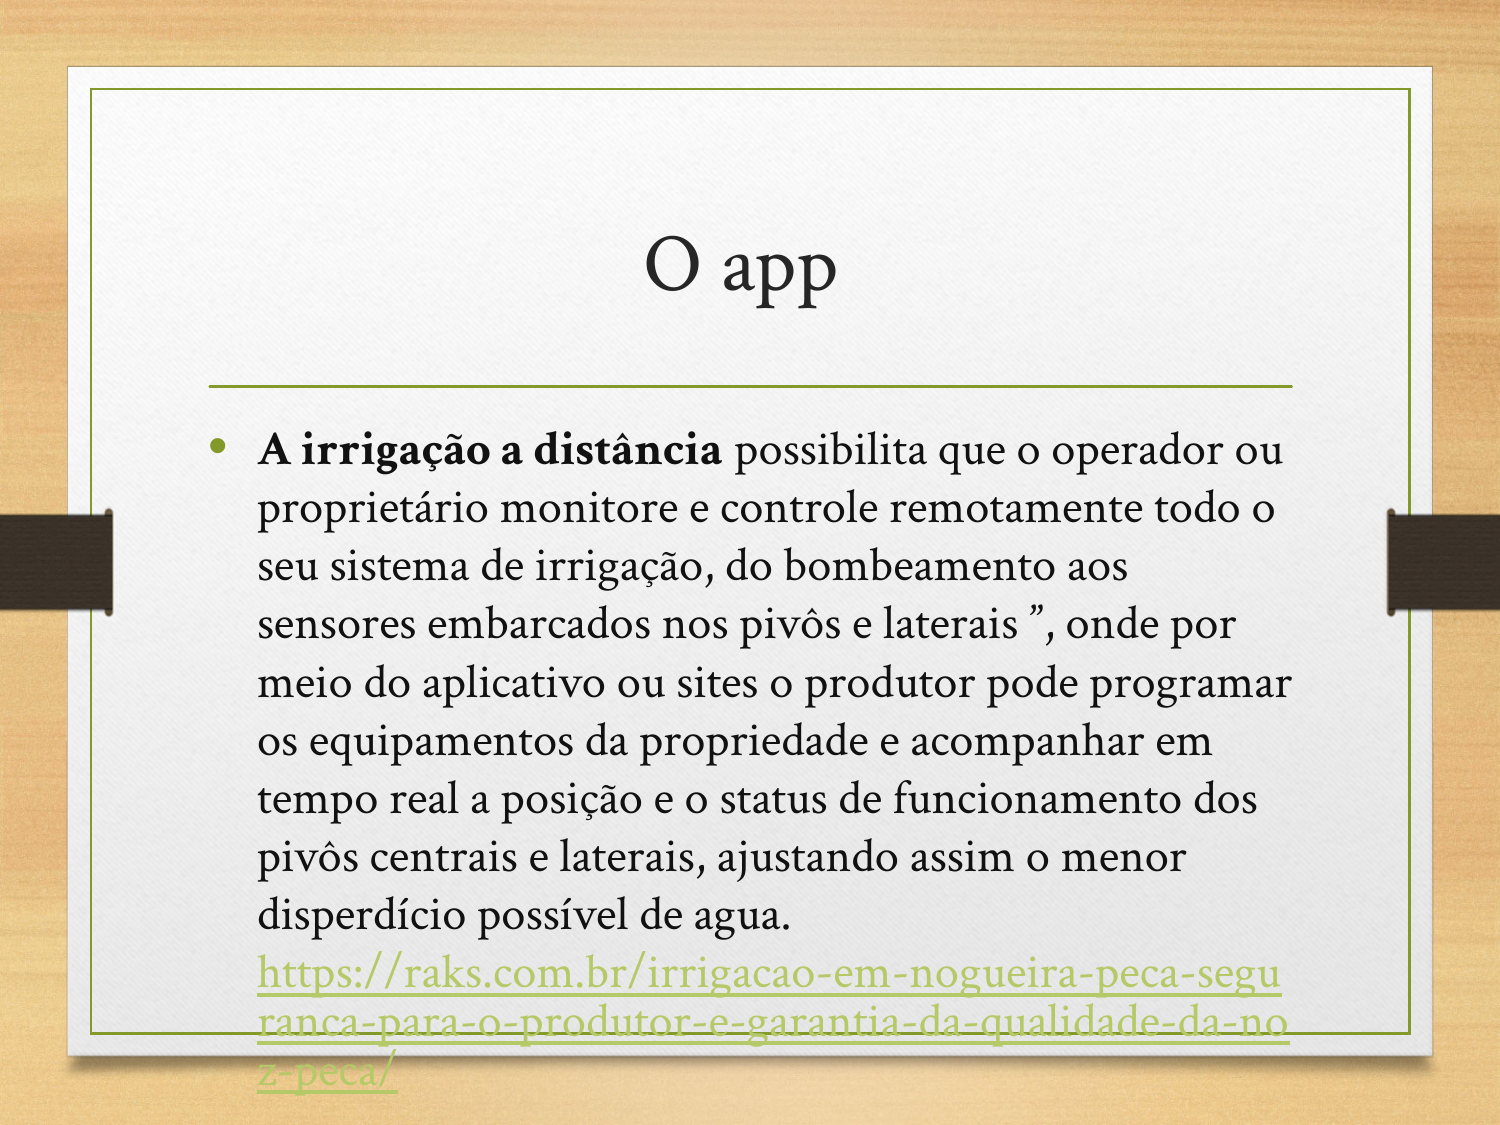

# O app
A irrigação a distância possibilita que o operador ou proprietário monitore e controle remotamente todo o seu sistema de irrigação, do bombeamento aos sensores embarcados nos pivôs e laterais ”, onde por meio do aplicativo ou sites o produtor pode programar os equipamentos da propriedade e acompanhar em tempo real a posição e o status de funcionamento dos pivôs centrais e laterais, ajustando assim o menor disperdício possível de agua.
https://raks.com.br/irrigacao-em-nogueira-peca-seguranca-para-o-produtor-e-garantia-da-qualidade-da-noz-peca/